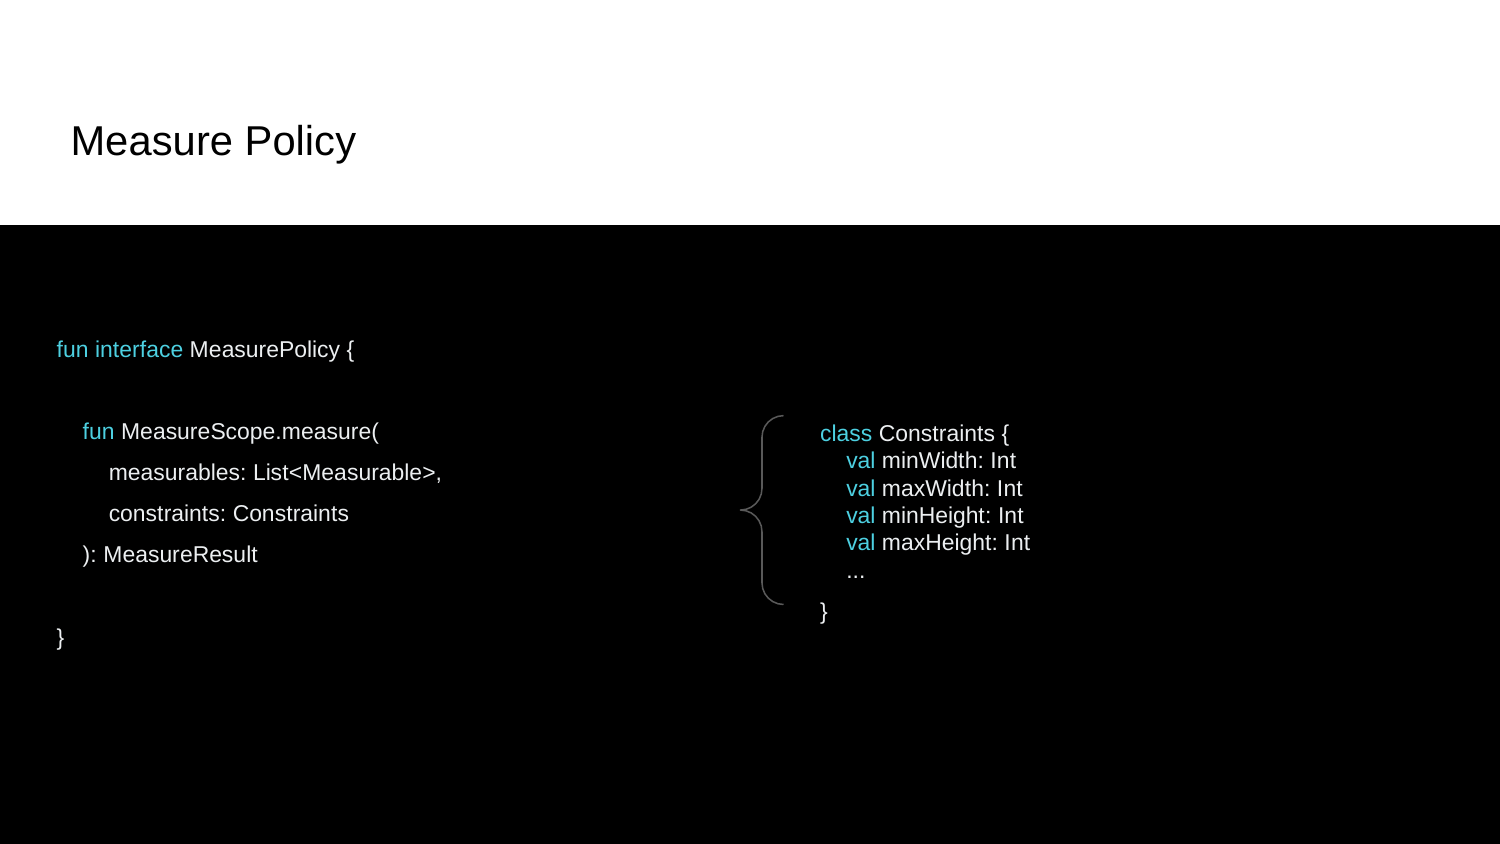

Measure Policy

fun interface MeasurePolicy {

    fun MeasureScope.measure(
        measurables: List<Measurable>,
        constraints: Constraints
    ): MeasureResult

}
class Constraints {
    val minWidth: Int
    val maxWidth: Int
    val minHeight: Int
    val maxHeight: Int
    ...
}